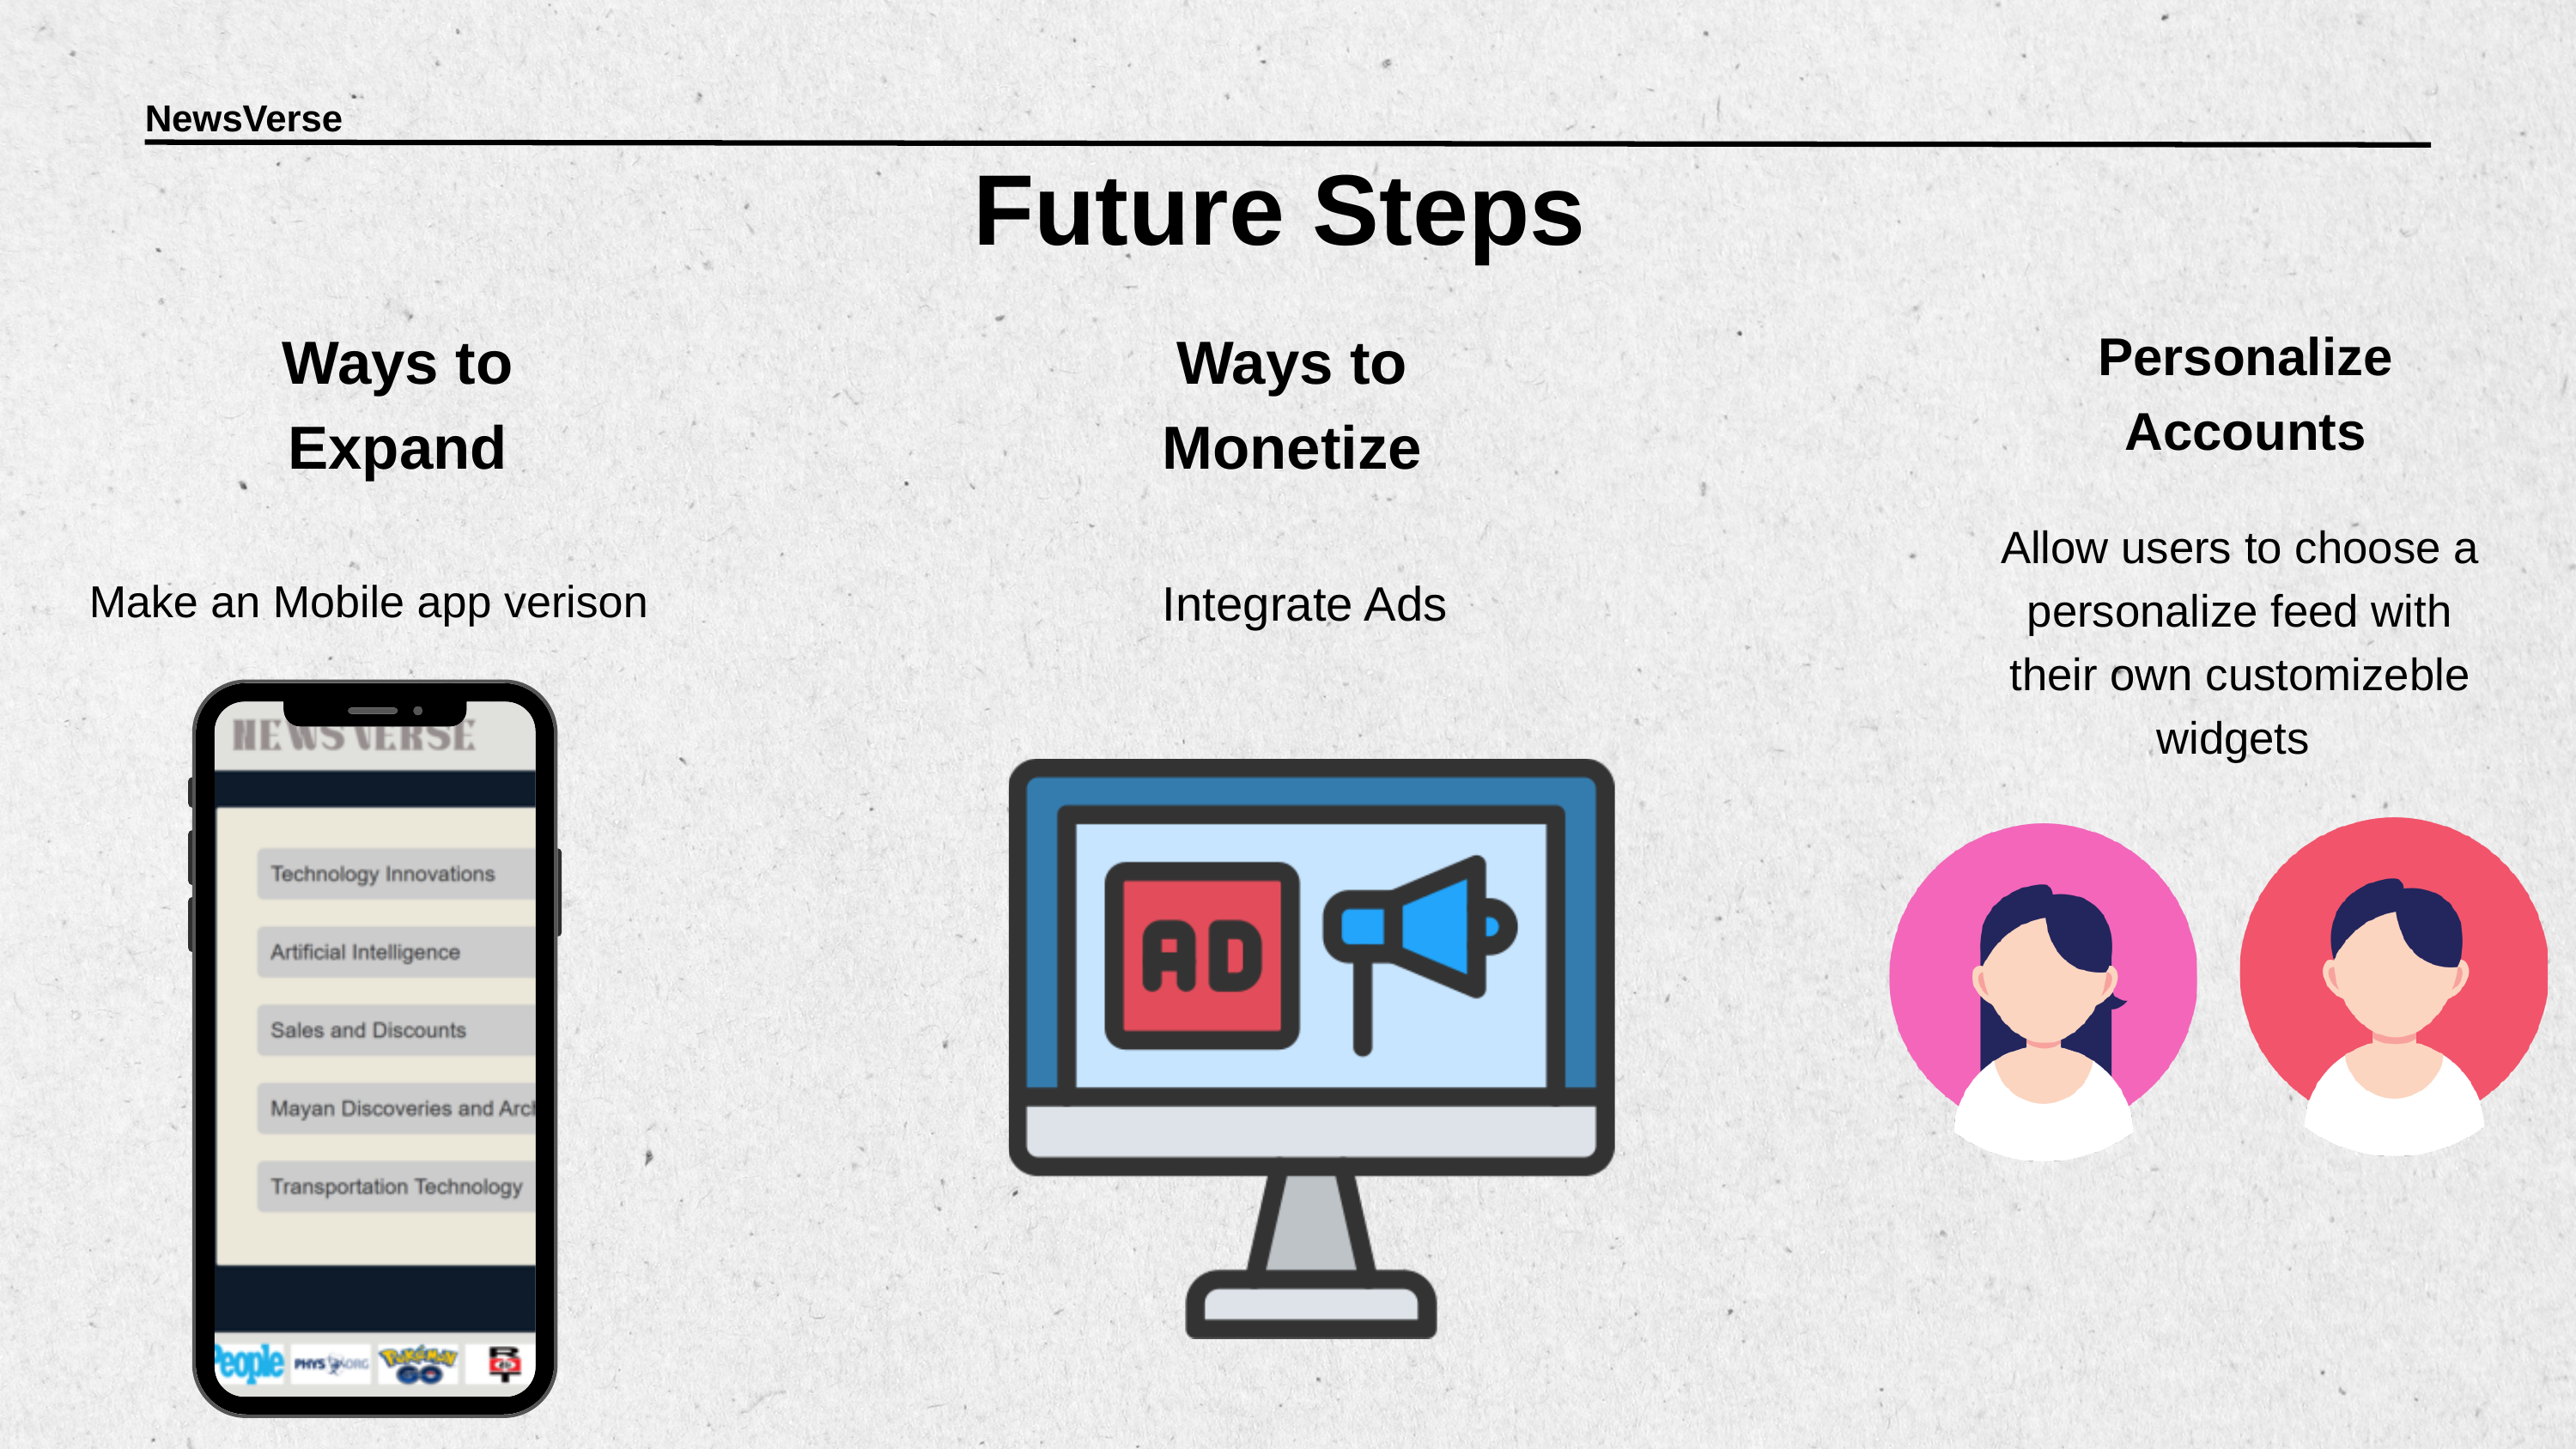

NewsVerse
Future Steps

Ways to Expand
Ways to Monetize
Personalize Accounts
Allow users to choose a personalize feed with their own customizeble widgets
Integrate Ads
Make an Mobile app verison